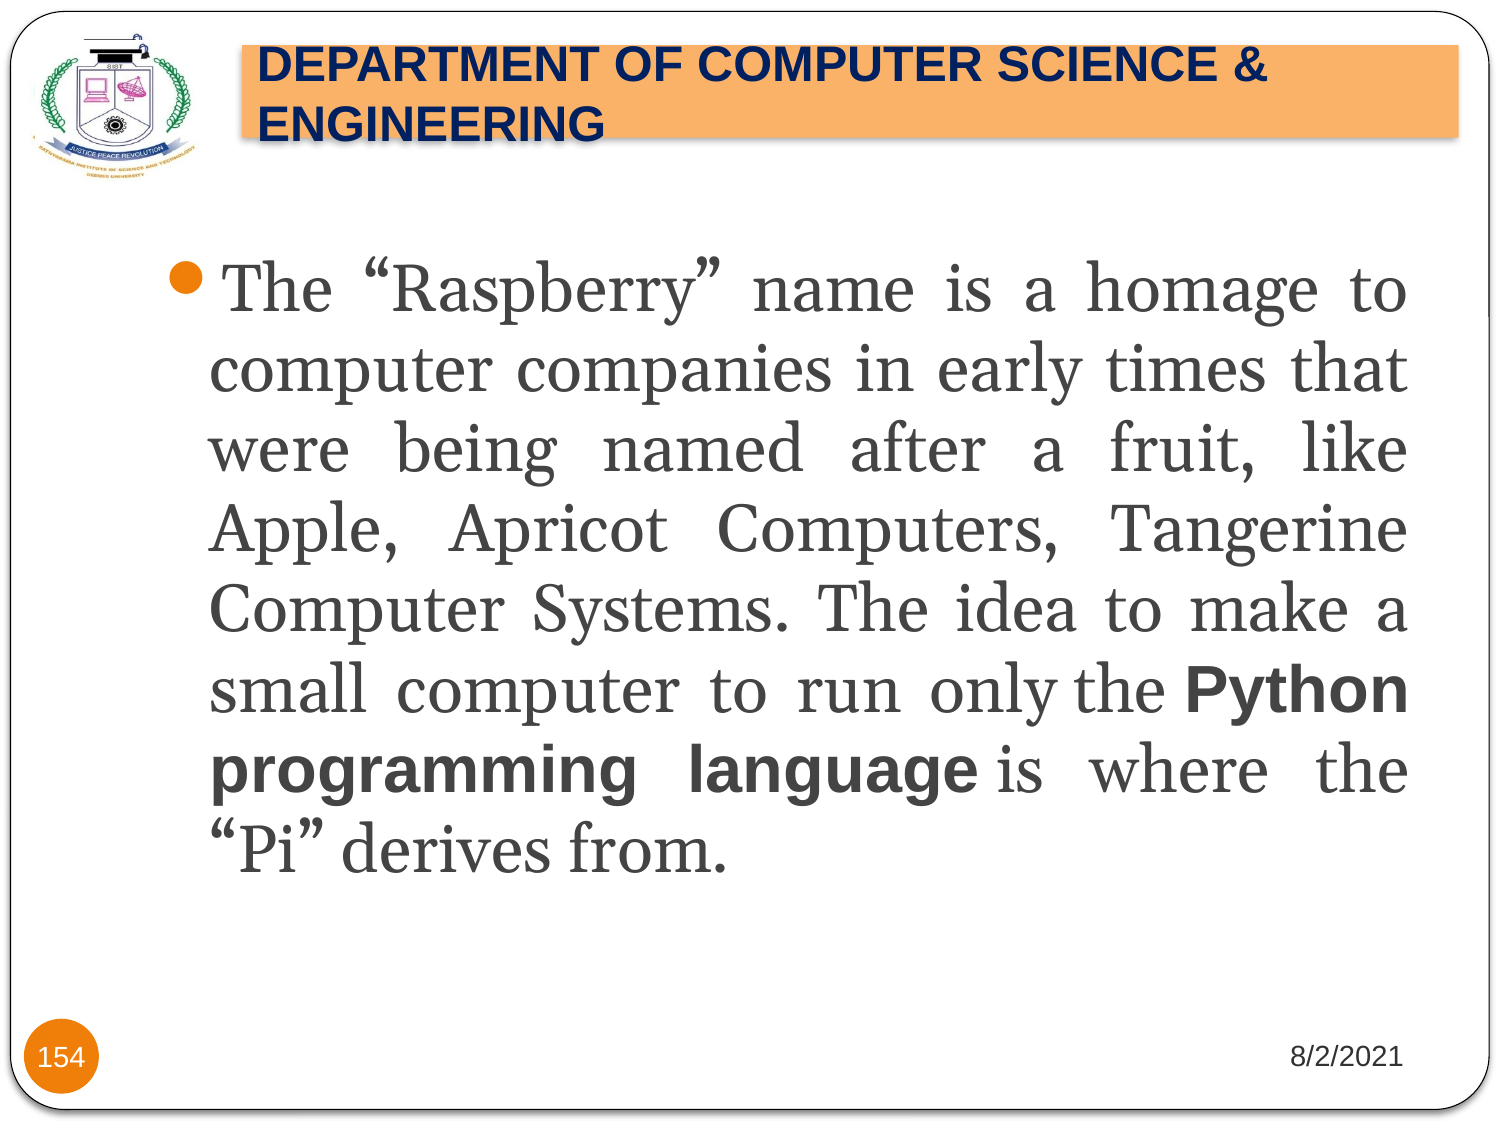

The “Raspberry” name is a homage to computer companies in early times that were being named after a fruit, like Apple, Apricot Computers, Tangerine Computer Systems. The idea to make a small computer to run only the Python programming language is where the “Pi” derives from.

8/2/2021
154